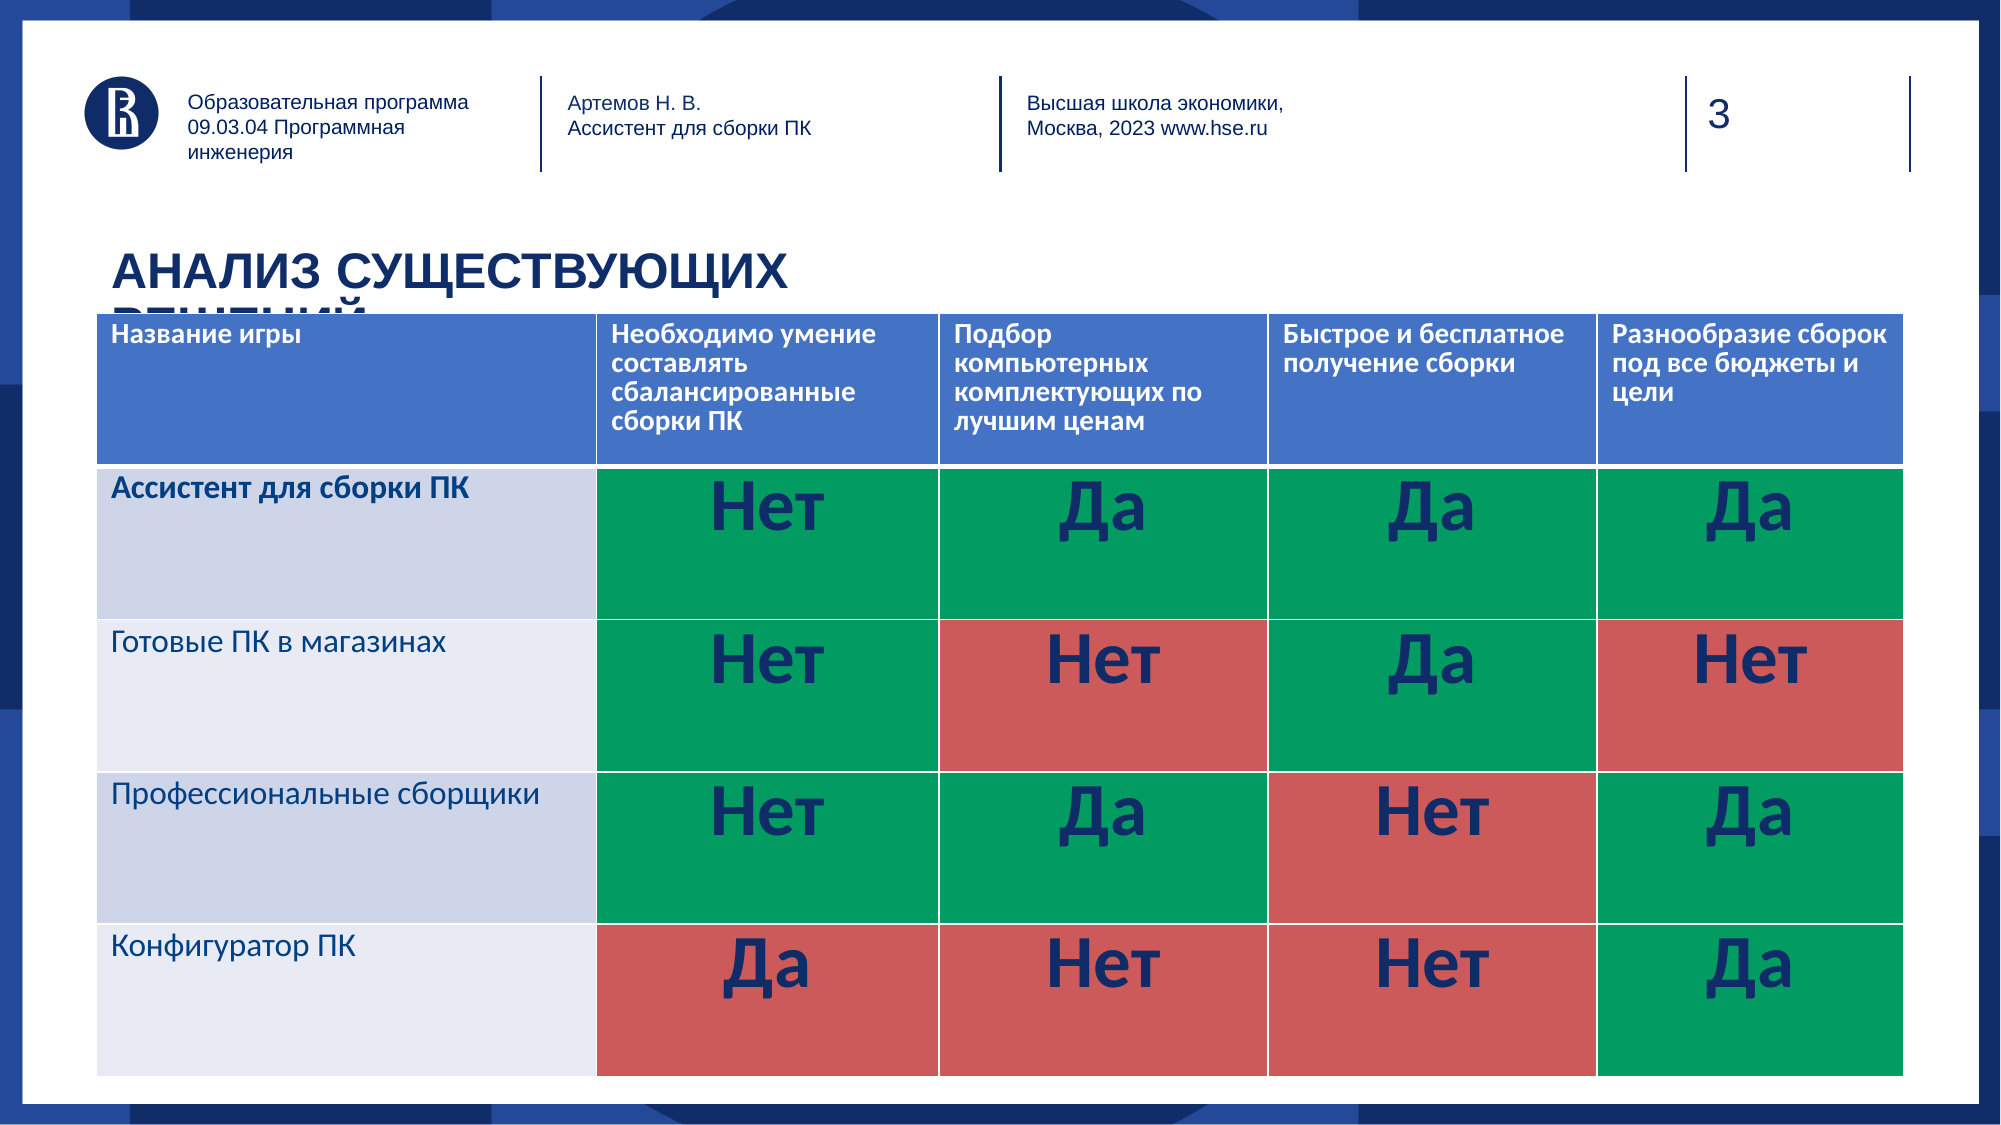

Образовательная программа
09.03.04 Программная инженерия

Артемов Н. В.
Ассистент для сборки ПК

Высшая школа экономики,
Москва, 2023 www.hse.ru

АНАЛИЗ СУЩЕСТВУЮЩИХ РЕШЕНИЙ
| Название игры | Необходимо умение составлять сбалансированные сборки ПК | Подбор компьютерных комплектующих по лучшим ценам | Быстрое и бесплатное получение сборки | Разнообразие сборок под все бюджеты и цели |
| --- | --- | --- | --- | --- |
| Ассистент для сборки ПК | Нет | Да | Да | Да |
| Готовые ПК в магазинах | Нет | Нет | Да | Нет |
| Профессиональные сборщики | Нет | Да | Нет | Да |
| Конфигуратор ПК | Да | Нет | Нет | Да |